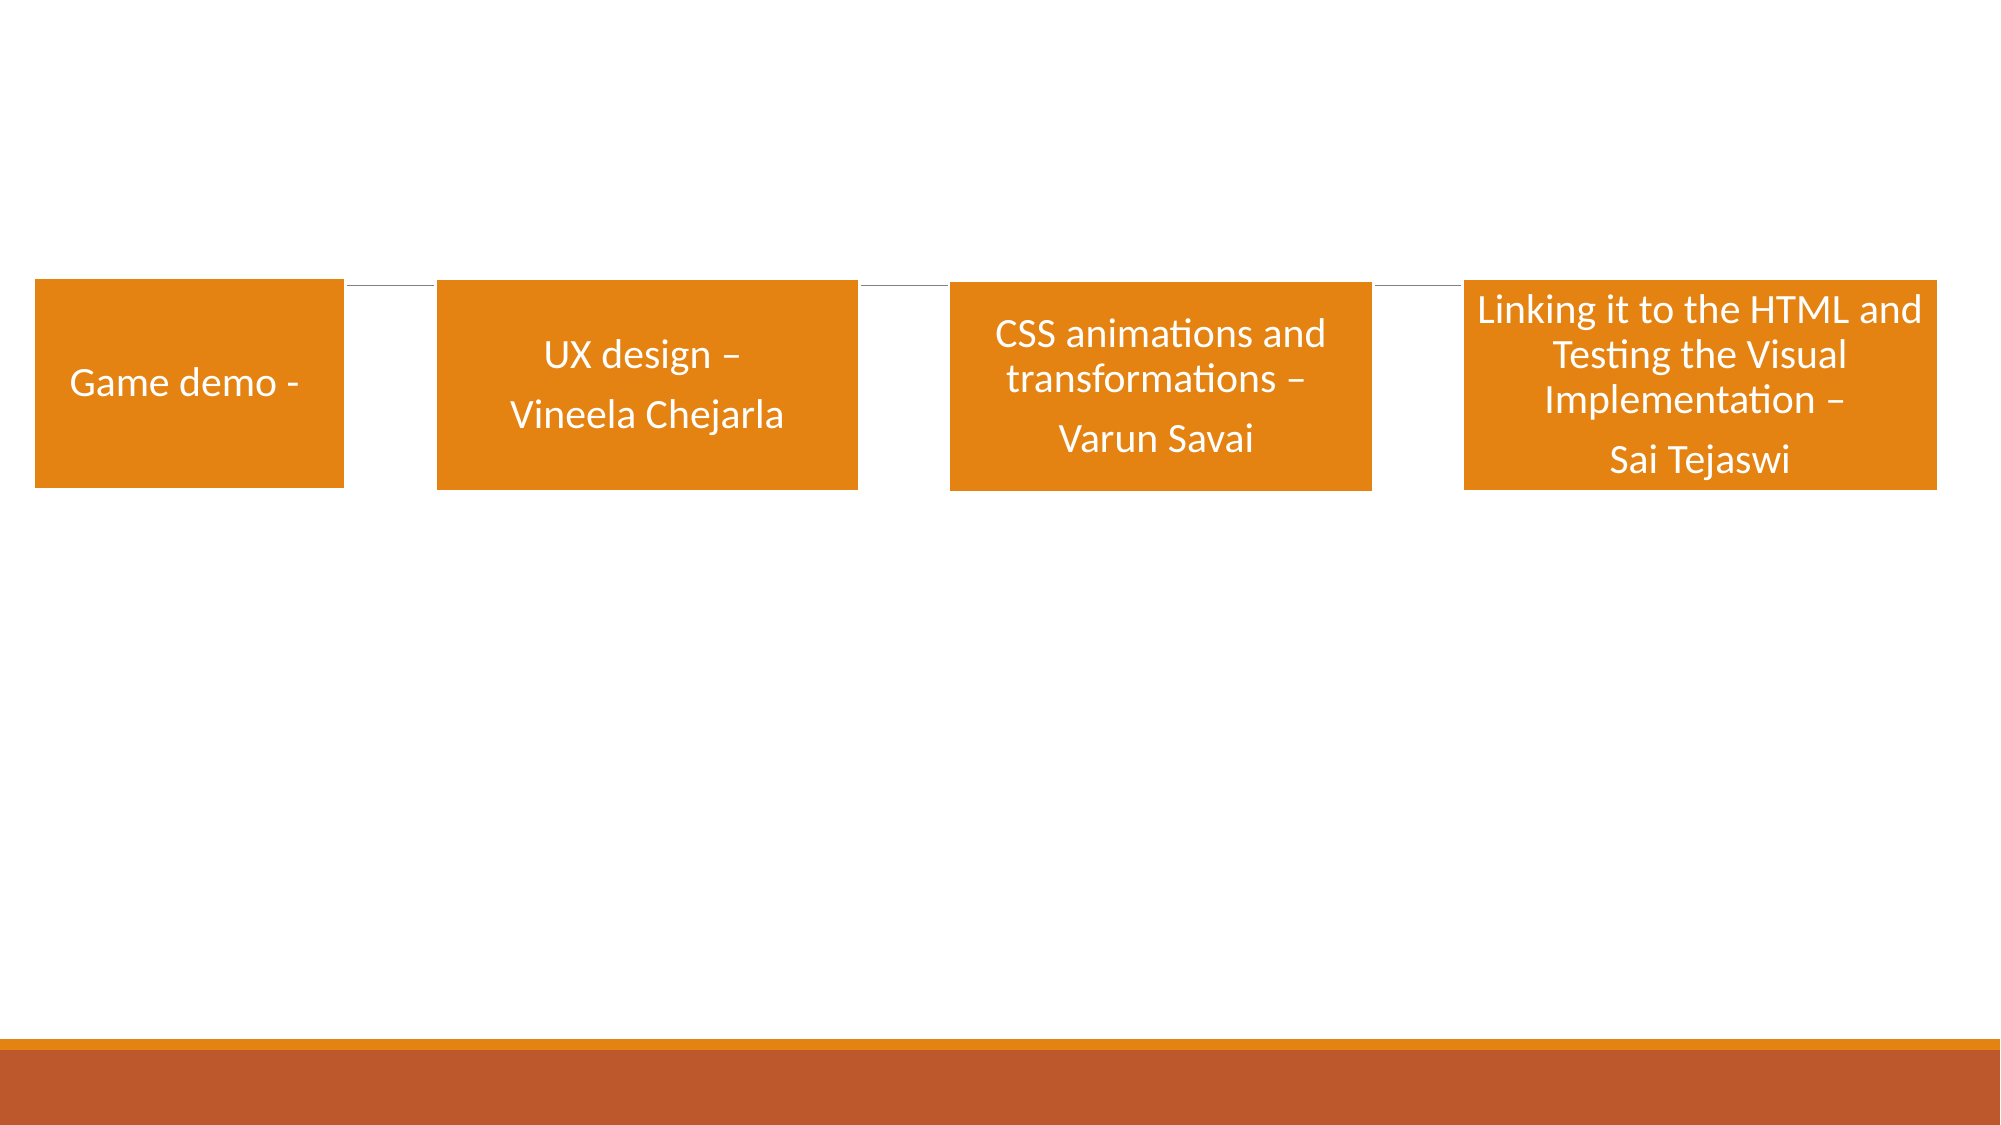

Game demo -
UX design –
Vineela Chejarla
CSS animations and transformations –
Varun Savai
Linking it to the HTML and Testing the Visual Implementation –
Sai Tejaswi
# MURDER THE MONSTER